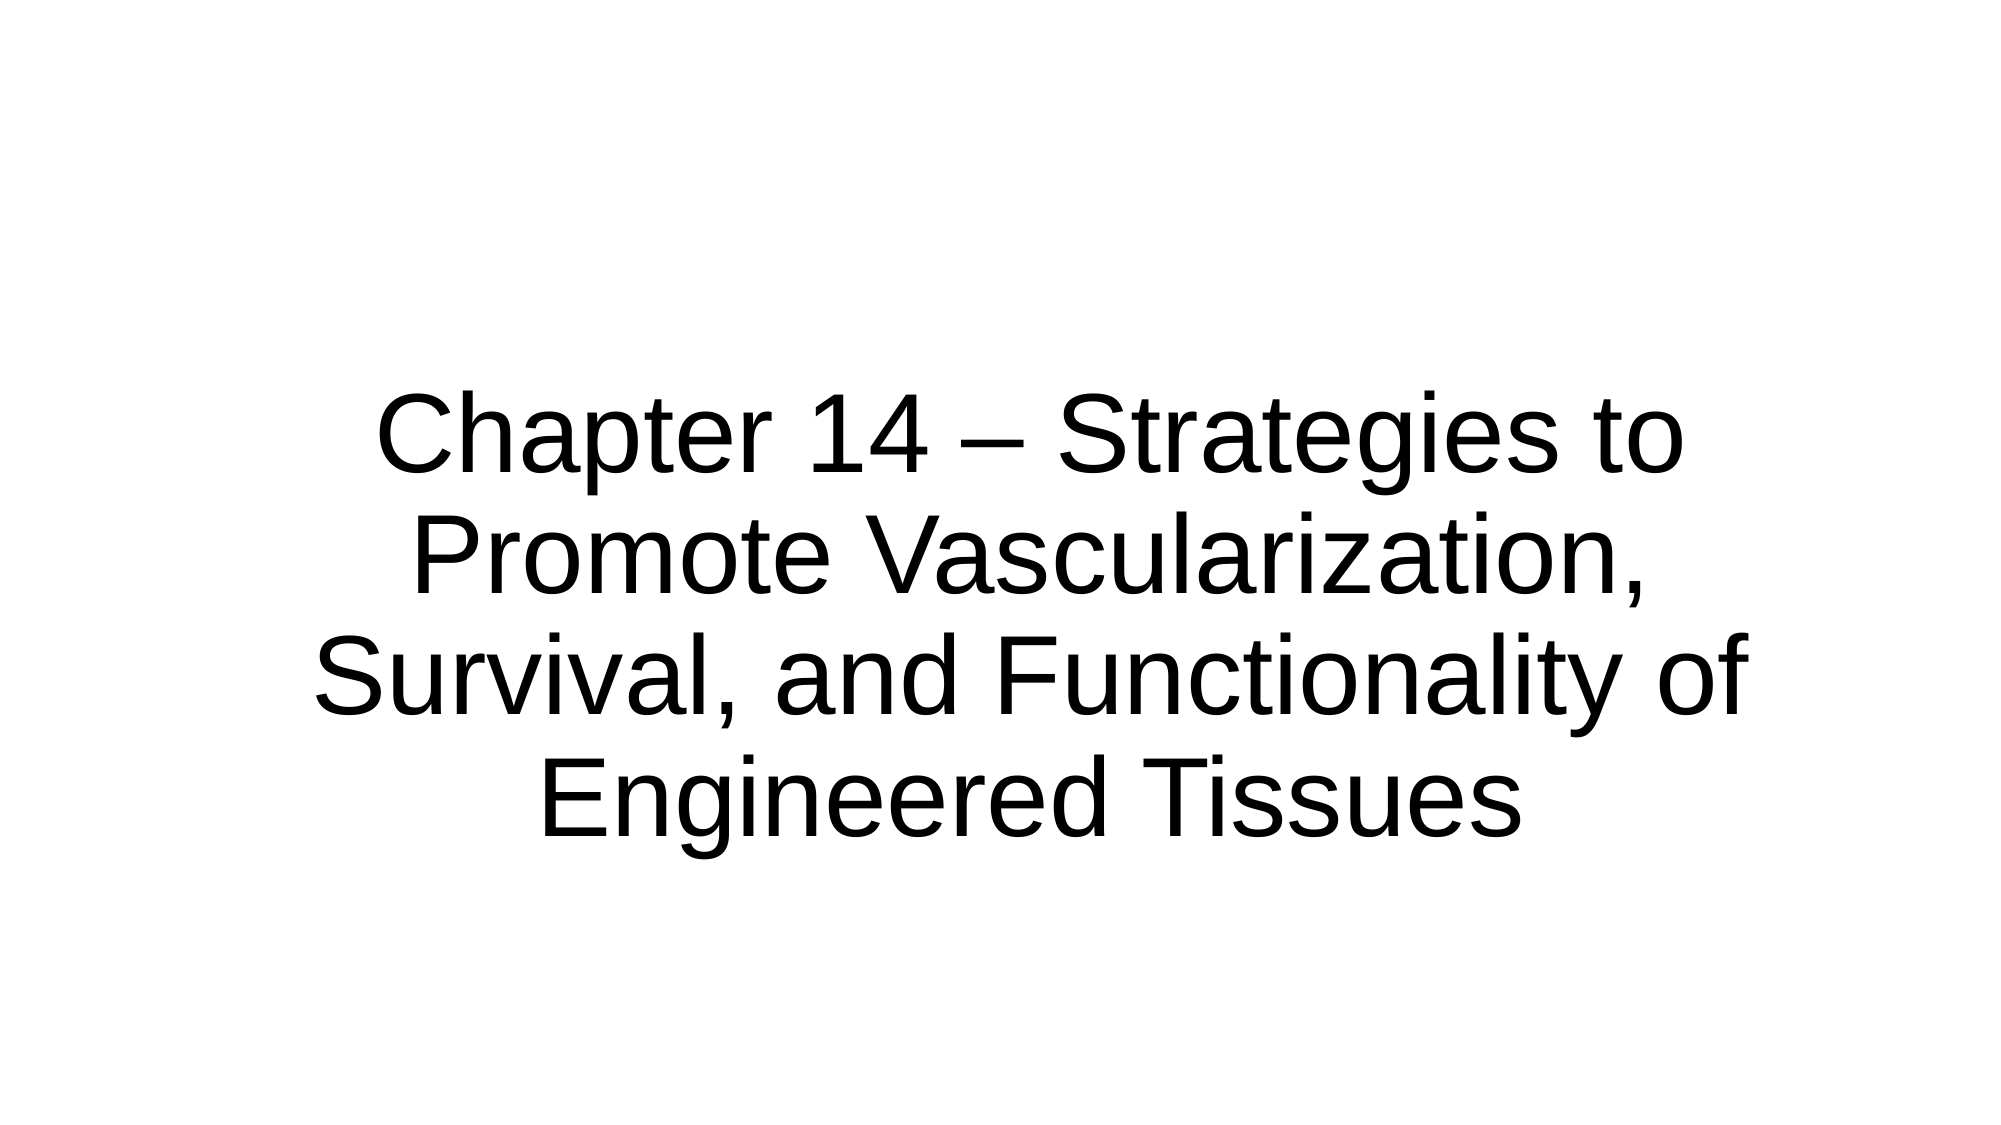

Chapter 14 – Strategies to Promote Vascularization, Survival, and Functionality of Engineered Tissues